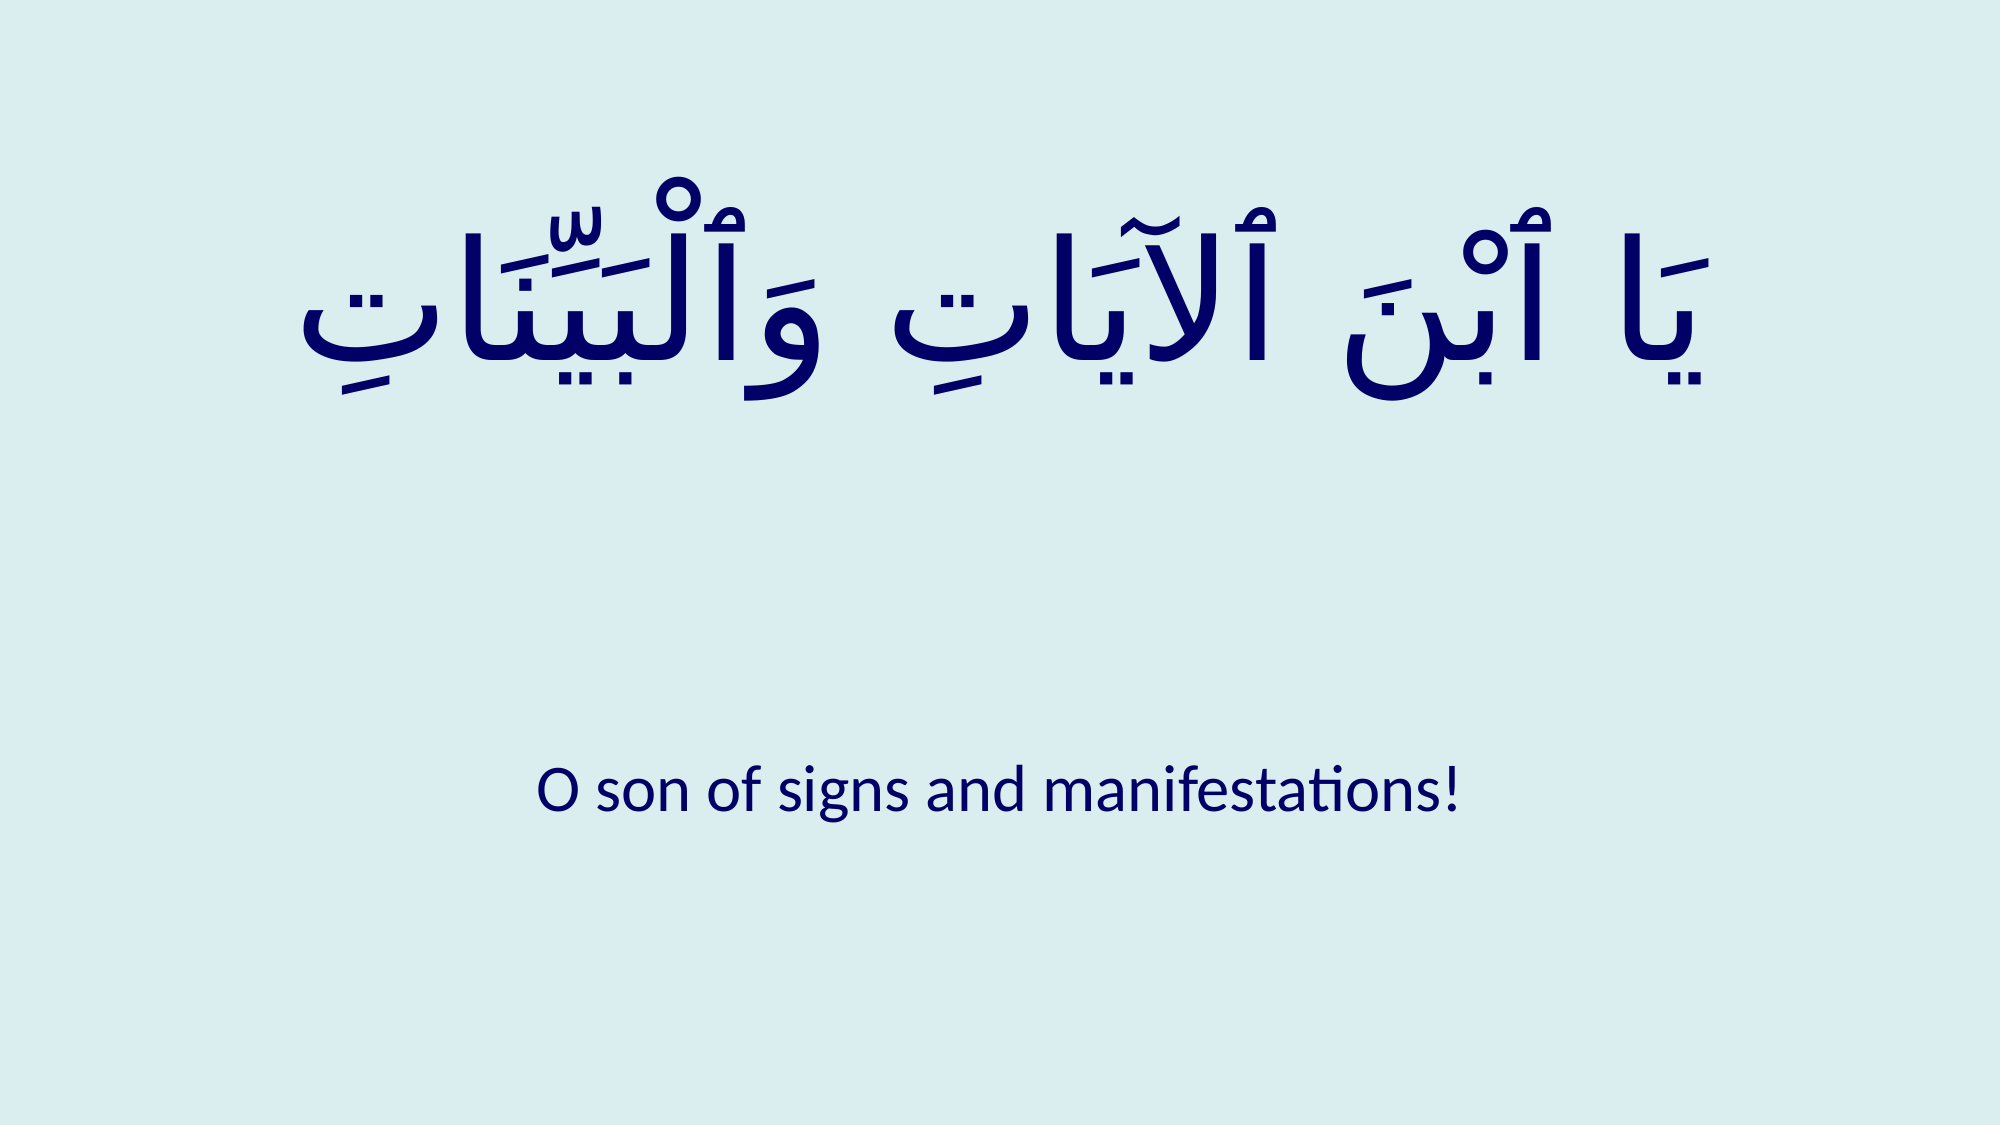

# يَا ٱبْنَ ٱلآيَاتِ وَٱلْبَيِّنَاتِ
O son of signs and manifestations!